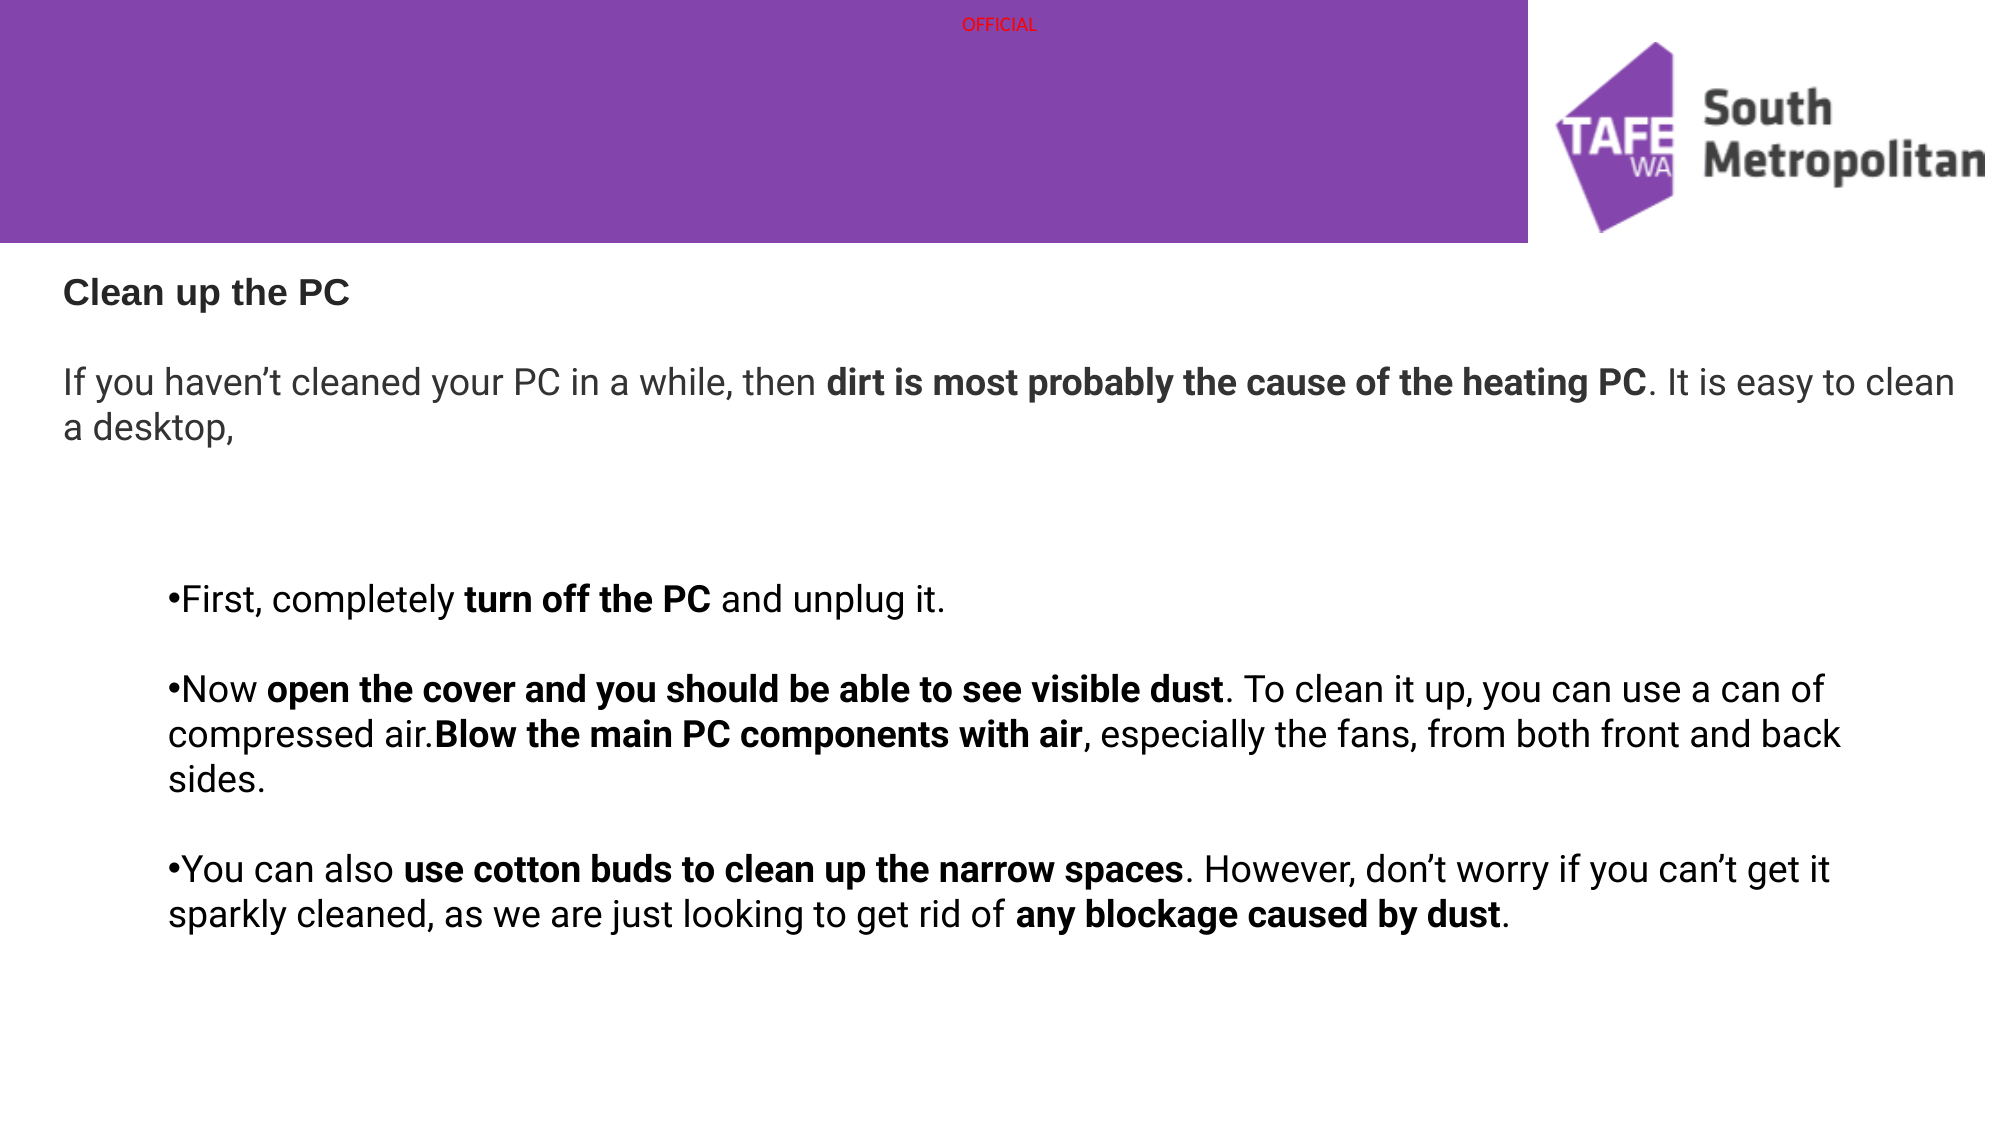

Clean up the PC

If you haven’t cleaned your PC in a while, then dirt is most probably the cause of the heating PC. It is easy to clean a desktop,

First, completely turn off the PC and unplug it.

Now open the cover and you should be able to see visible dust. To clean it up, you can use a can of compressed air.Blow the main PC components with air, especially the fans, from both front and back sides.

You can also use cotton buds to clean up the narrow spaces. However, don’t worry if you can’t get it sparkly cleaned, as we are just looking to get rid of any blockage caused by dust.